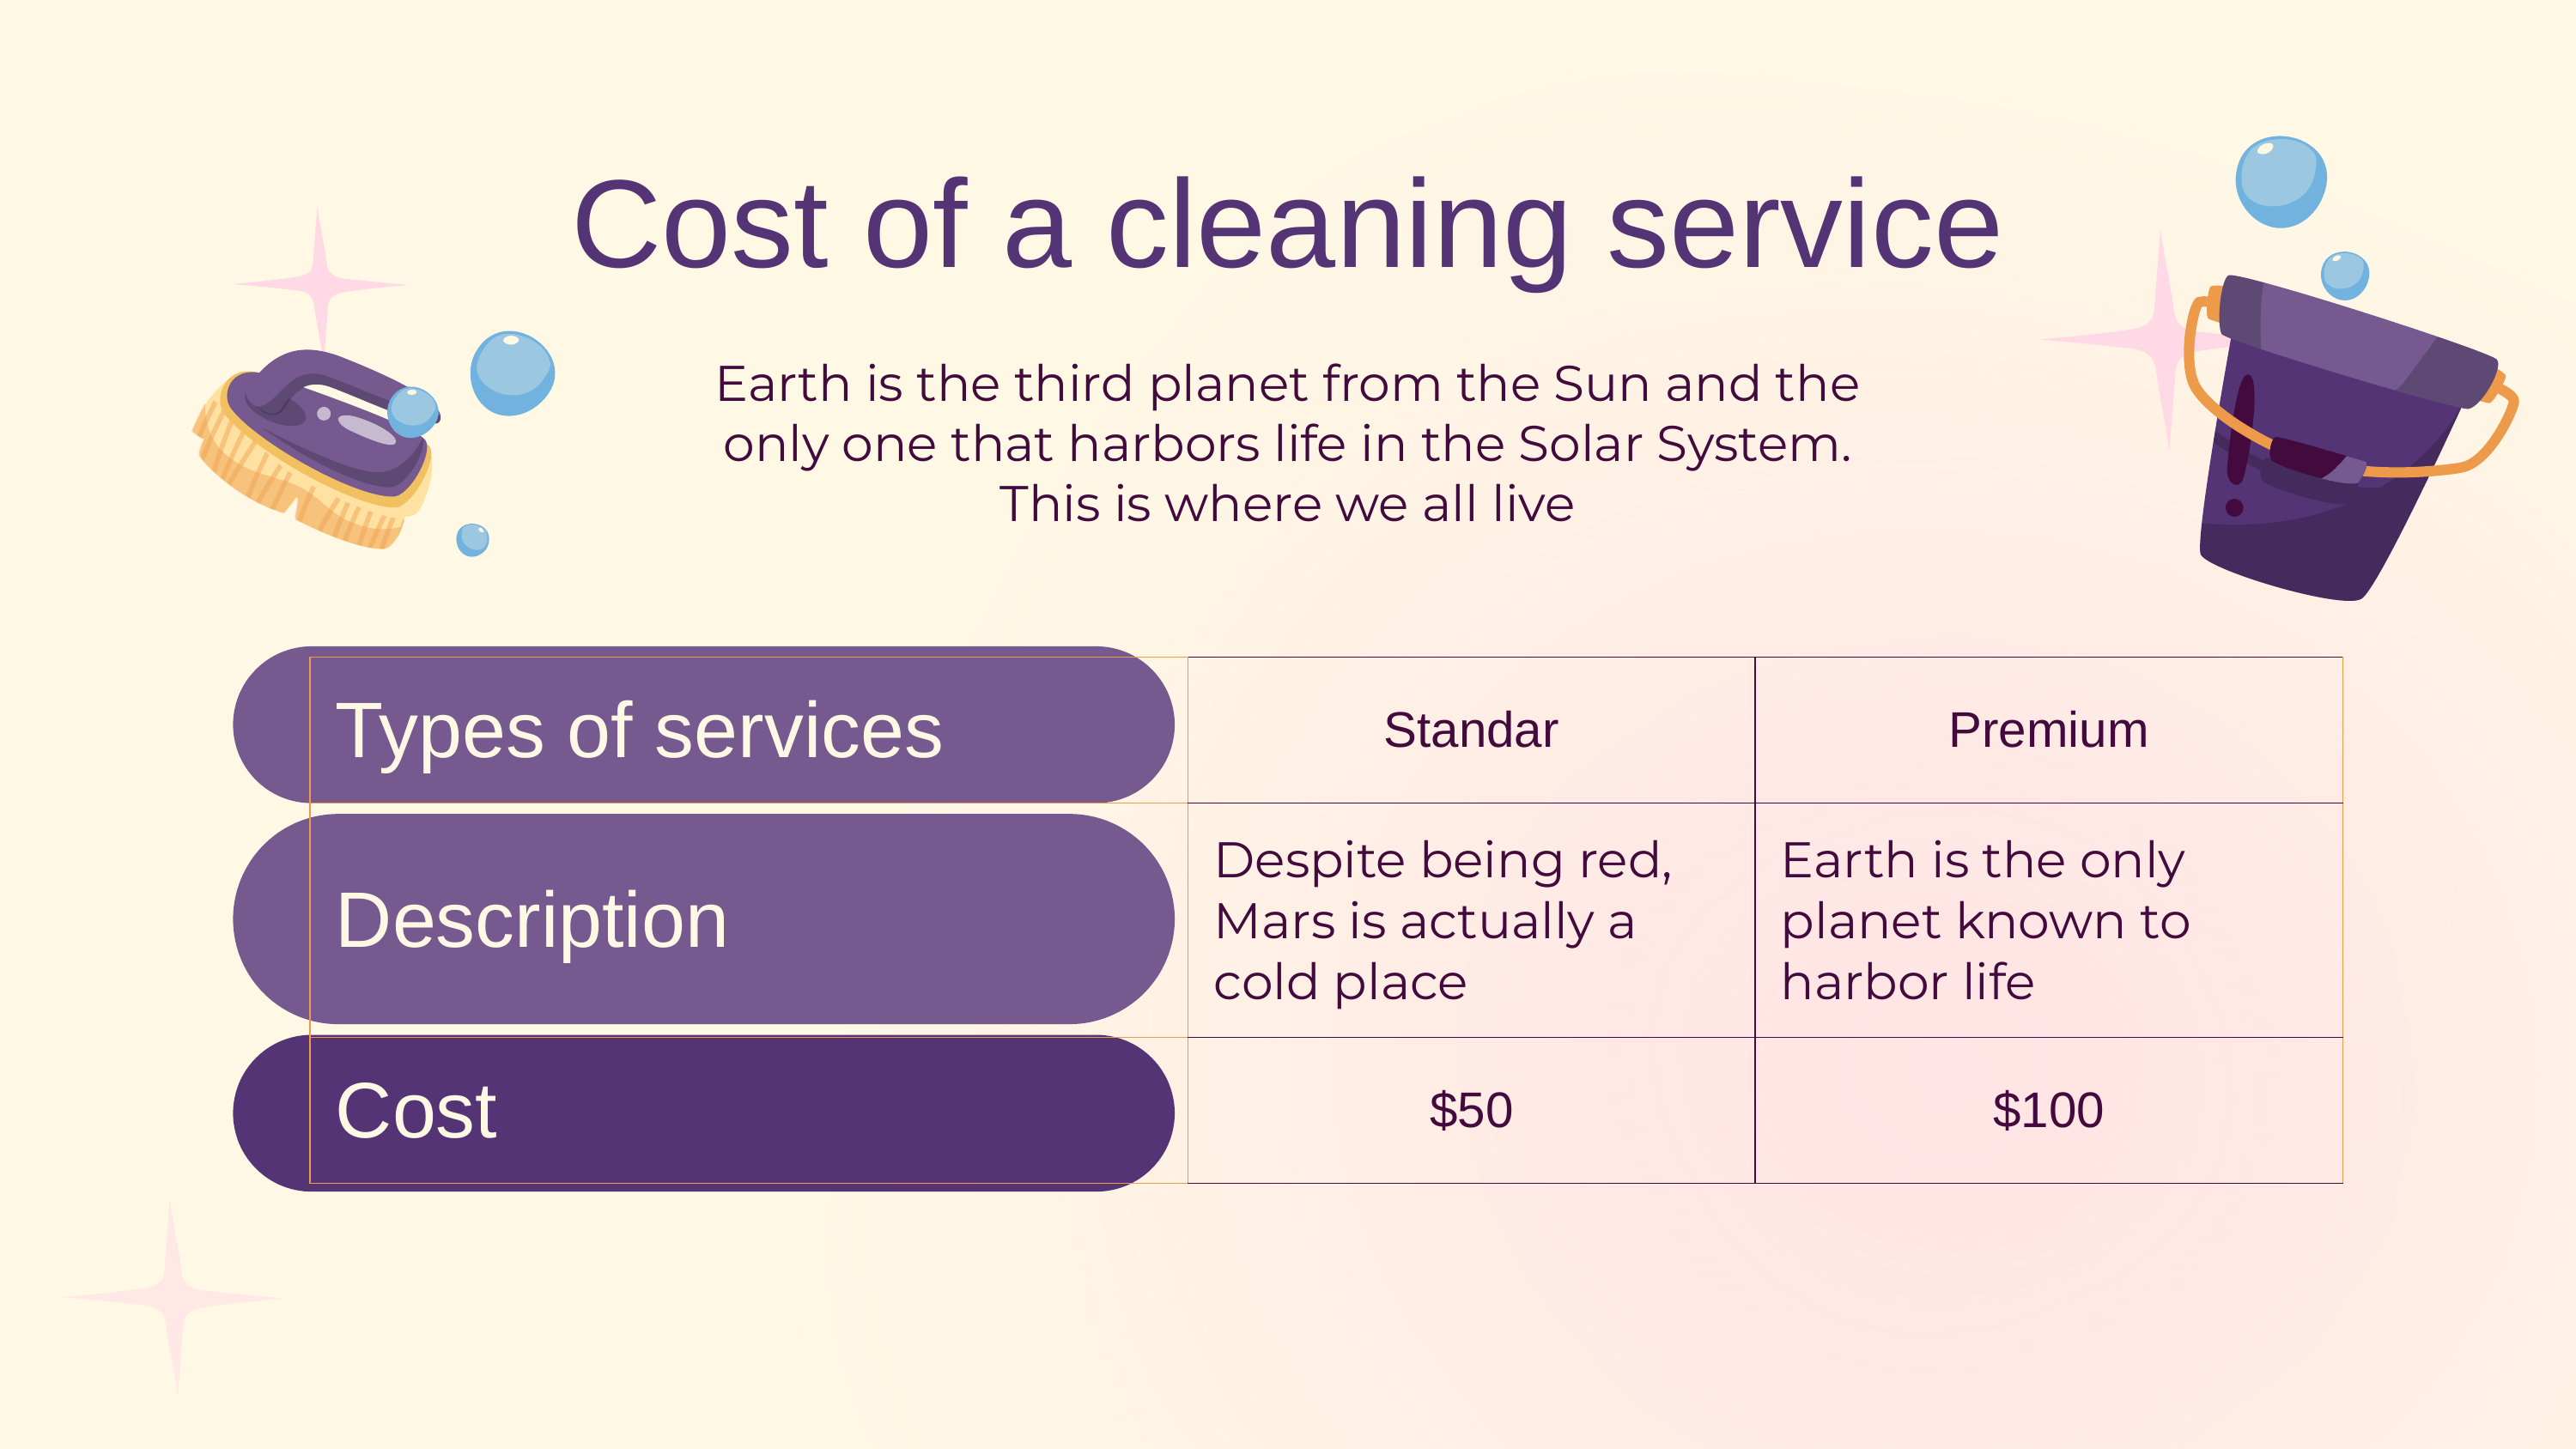

# Cost of a cleaning service

Earth is the third planet from the Sun and the only one that harbors life in the Solar System. This is where we all live

| Types of services | Standar | Premium |
| --- | --- | --- |
| Description | Despite being red, Mars is actually a cold place | Earth is the only planet known to harbor life |
| Cost | $50 | $100 |